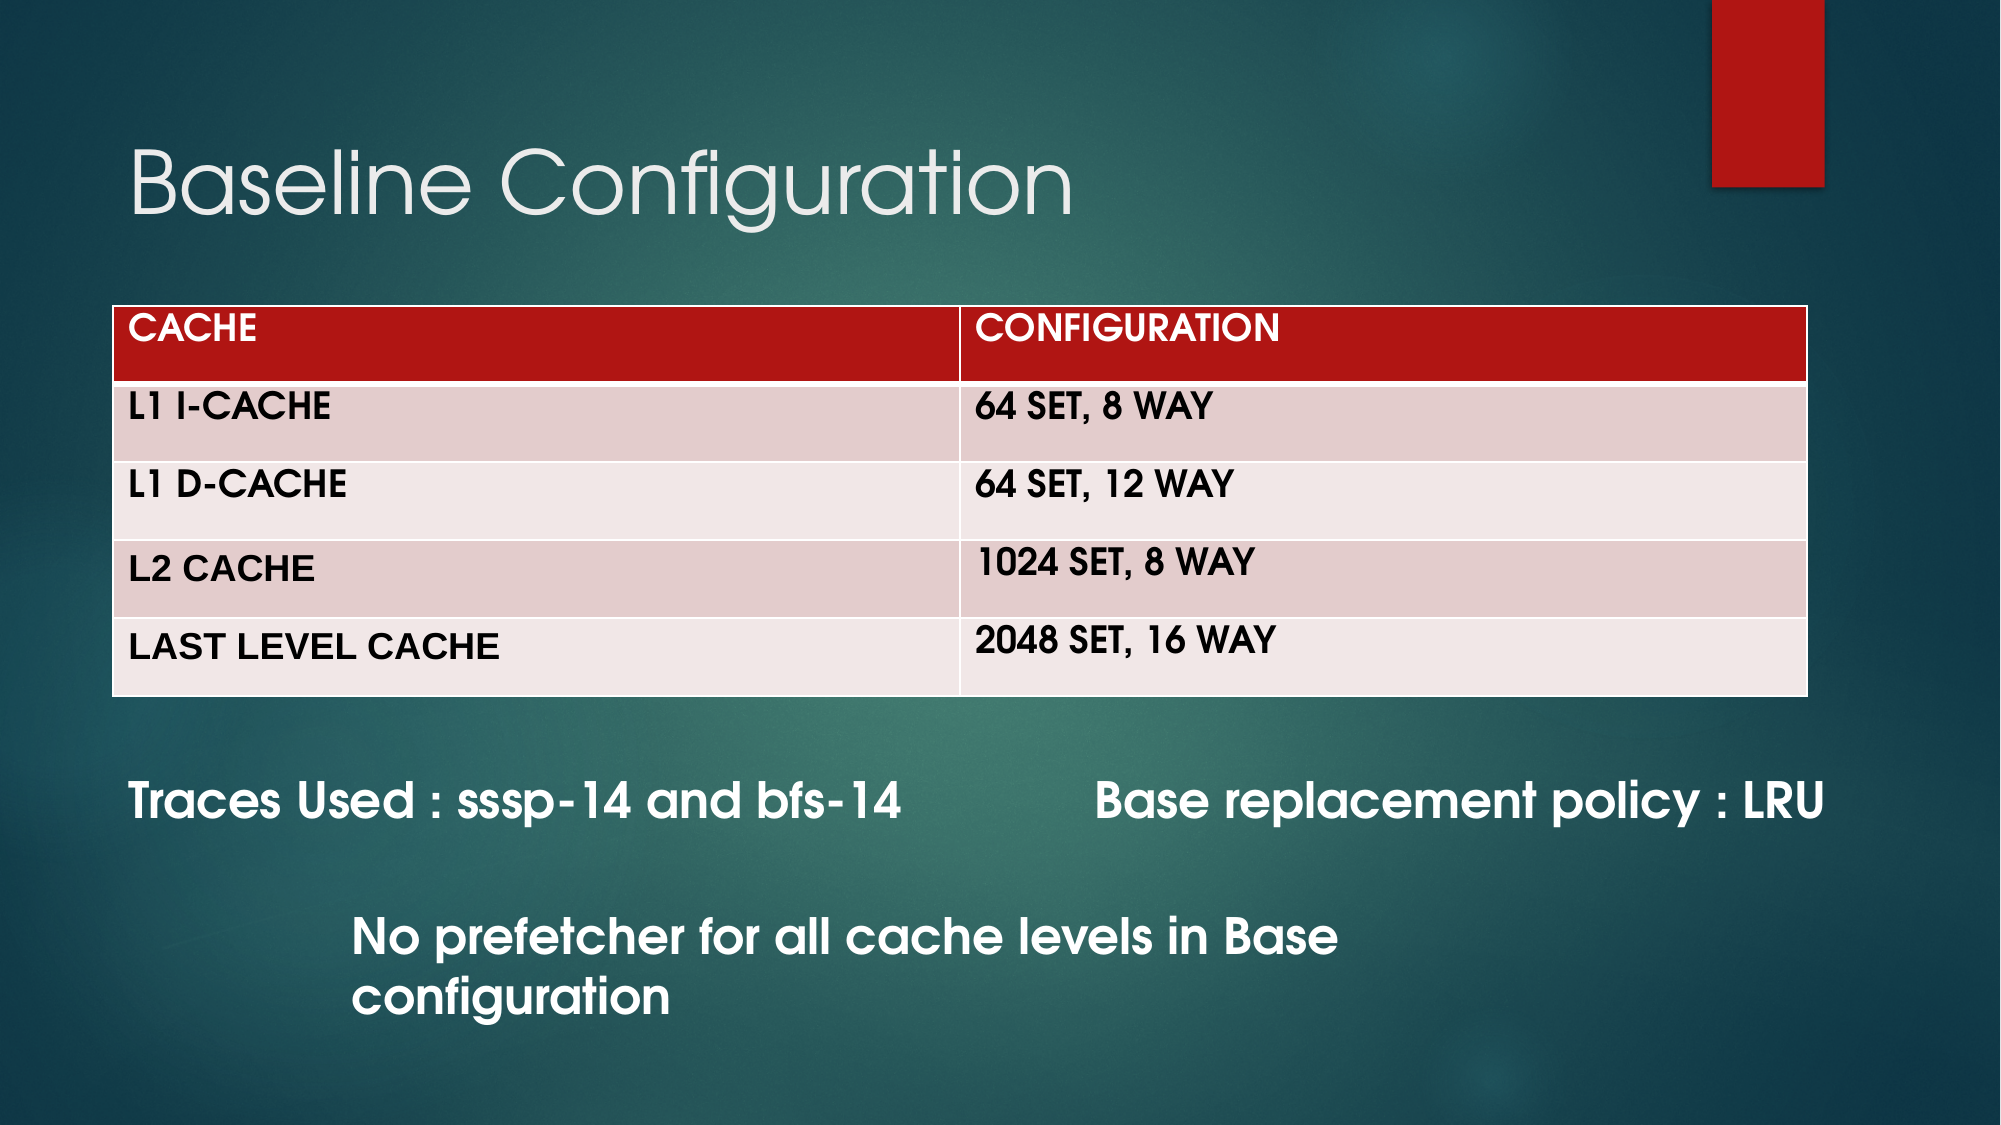

# Baseline Configuration
| CACHE | CONFIGURATION |
| --- | --- |
| L1 I-CACHE | 64 SET, 8 WAY |
| L1 D-CACHE | 64 SET, 12 WAY |
| L2 CACHE | 1024 SET, 8 WAY |
| LAST LEVEL CACHE | 2048 SET, 16 WAY |
Base replacement policy : LRU
Traces Used : sssp-14 and bfs-14

No prefetcher for all cache levels in Base configuration